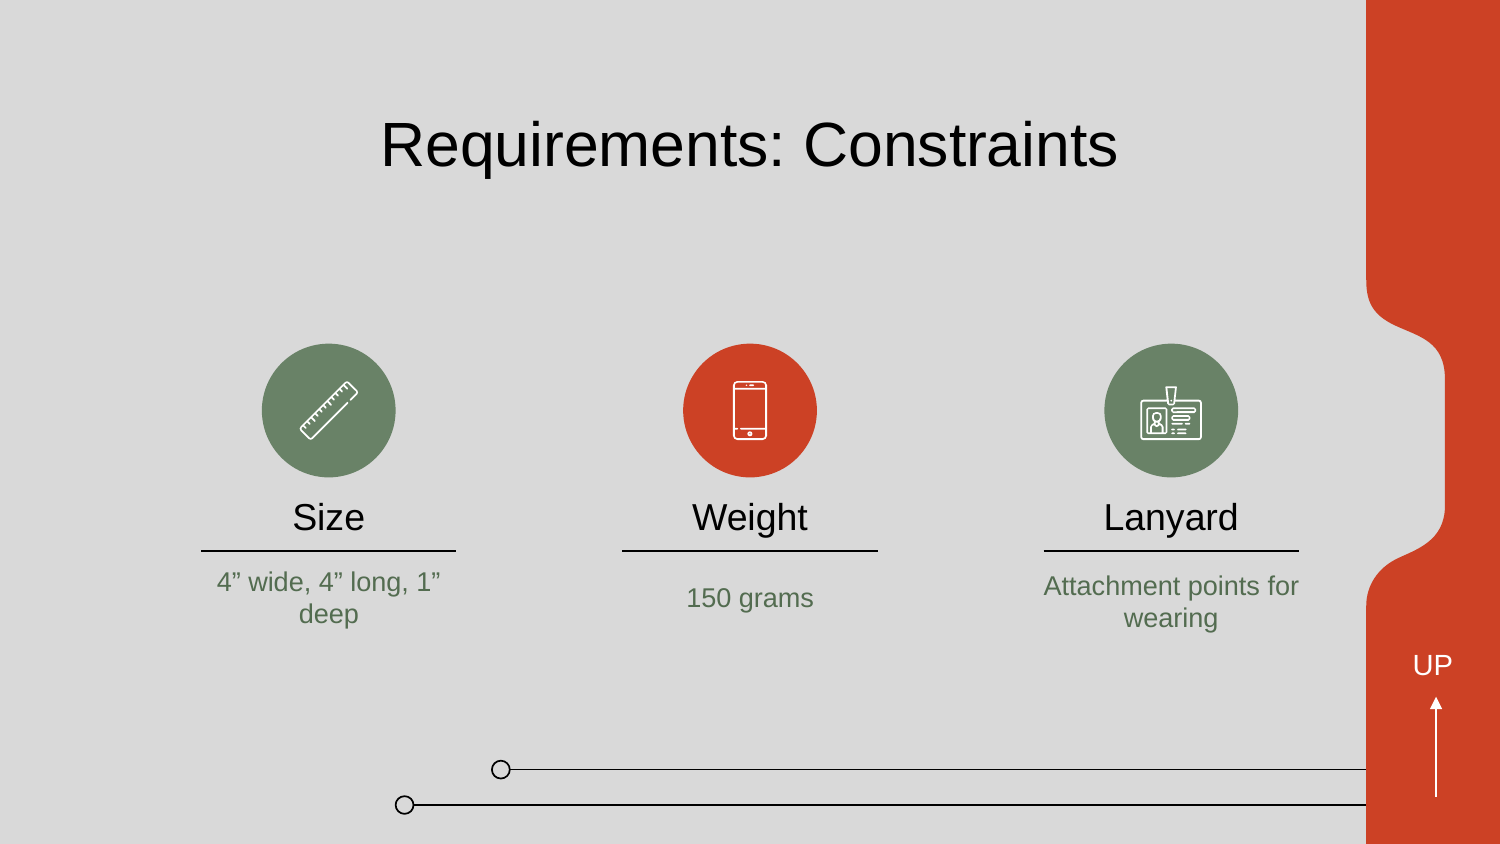

# Requirements: Constraints

Size
Weight
Lanyard
4” wide, 4” long, 1” deep
150 grams
Attachment points for wearing